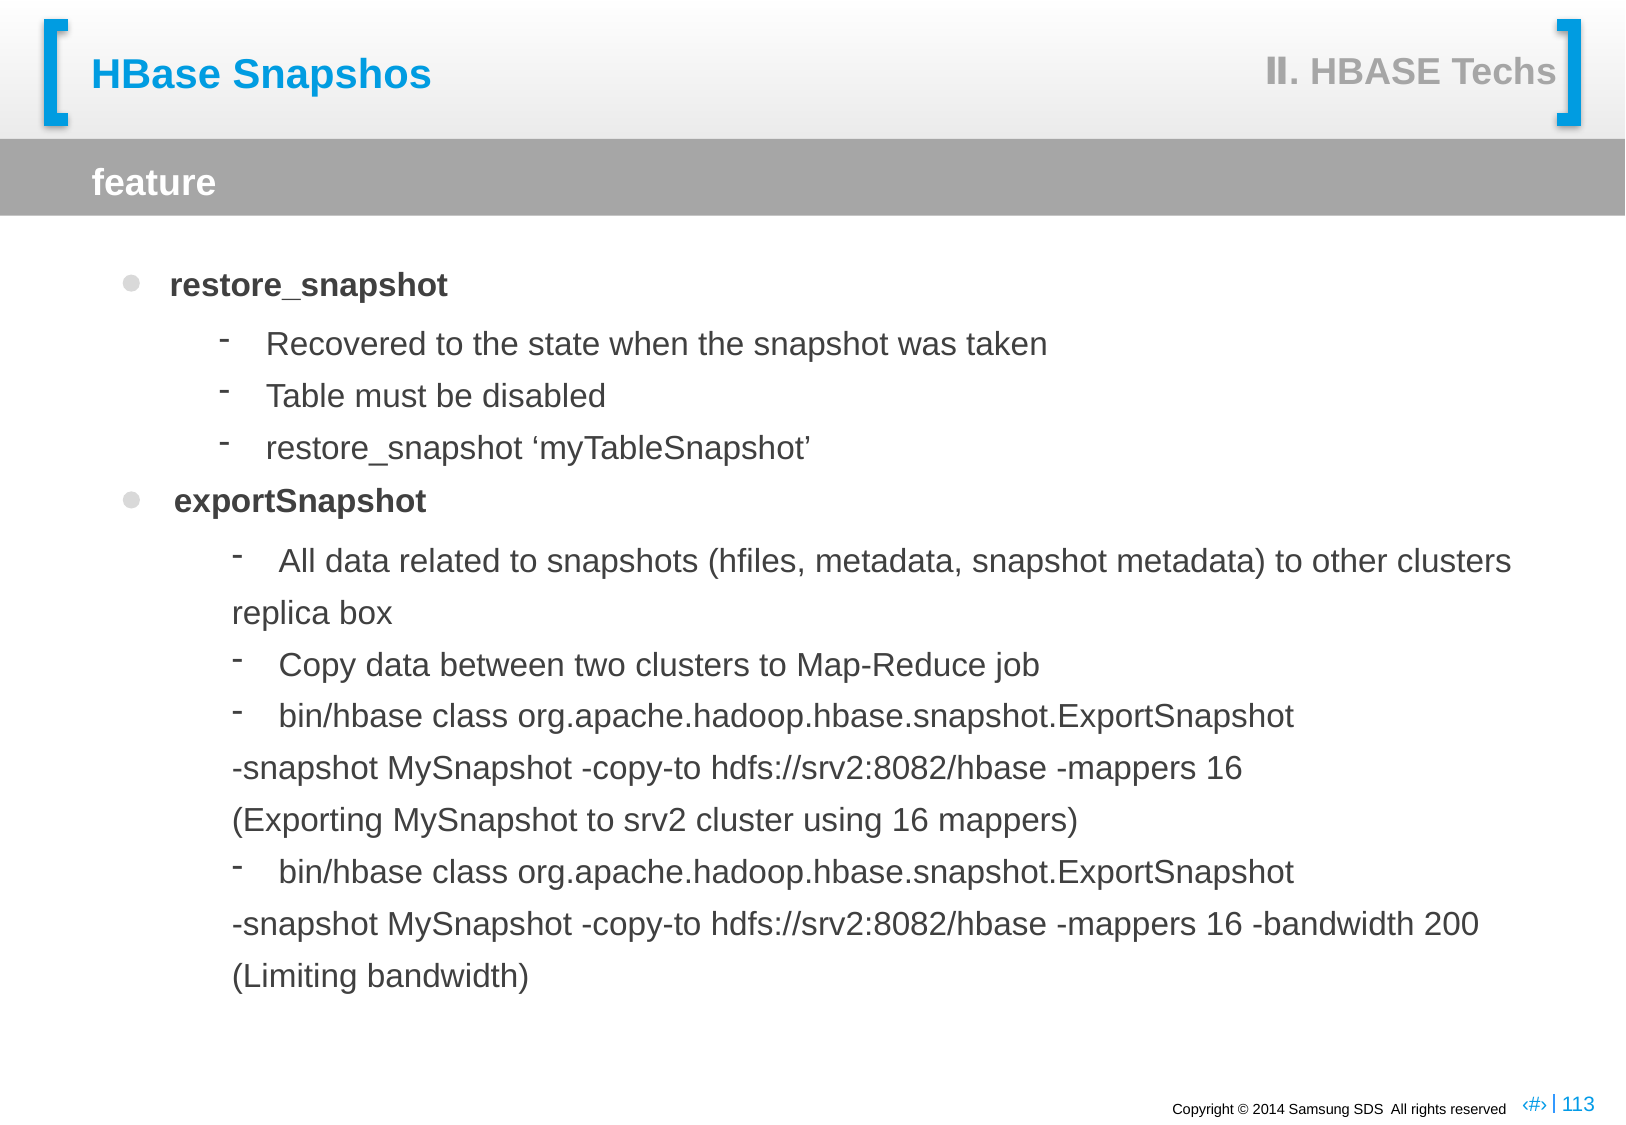

Ⅱ. HBASE Techs
# HBase Snapshos

feature
restore_snapshot

Recovered to the state when the snapshot was taken
Table must be disabled
restore_snapshot ‘myTableSnapshot’
exportSnapshot

All data related to snapshots (hfiles, metadata, snapshot metadata) to other clusters
replica box
Copy data between two clusters to Map-Reduce job
bin/hbase class org.apache.hadoop.hbase.snapshot.ExportSnapshot
-snapshot MySnapshot -copy-to hdfs://srv2:8082/hbase -mappers 16
(Exporting MySnapshot to srv2 cluster using 16 mappers)
bin/hbase class org.apache.hadoop.hbase.snapshot.ExportSnapshot
-snapshot MySnapshot -copy-to hdfs://srv2:8082/hbase -mappers 16 -bandwidth 200
(Limiting bandwidth)